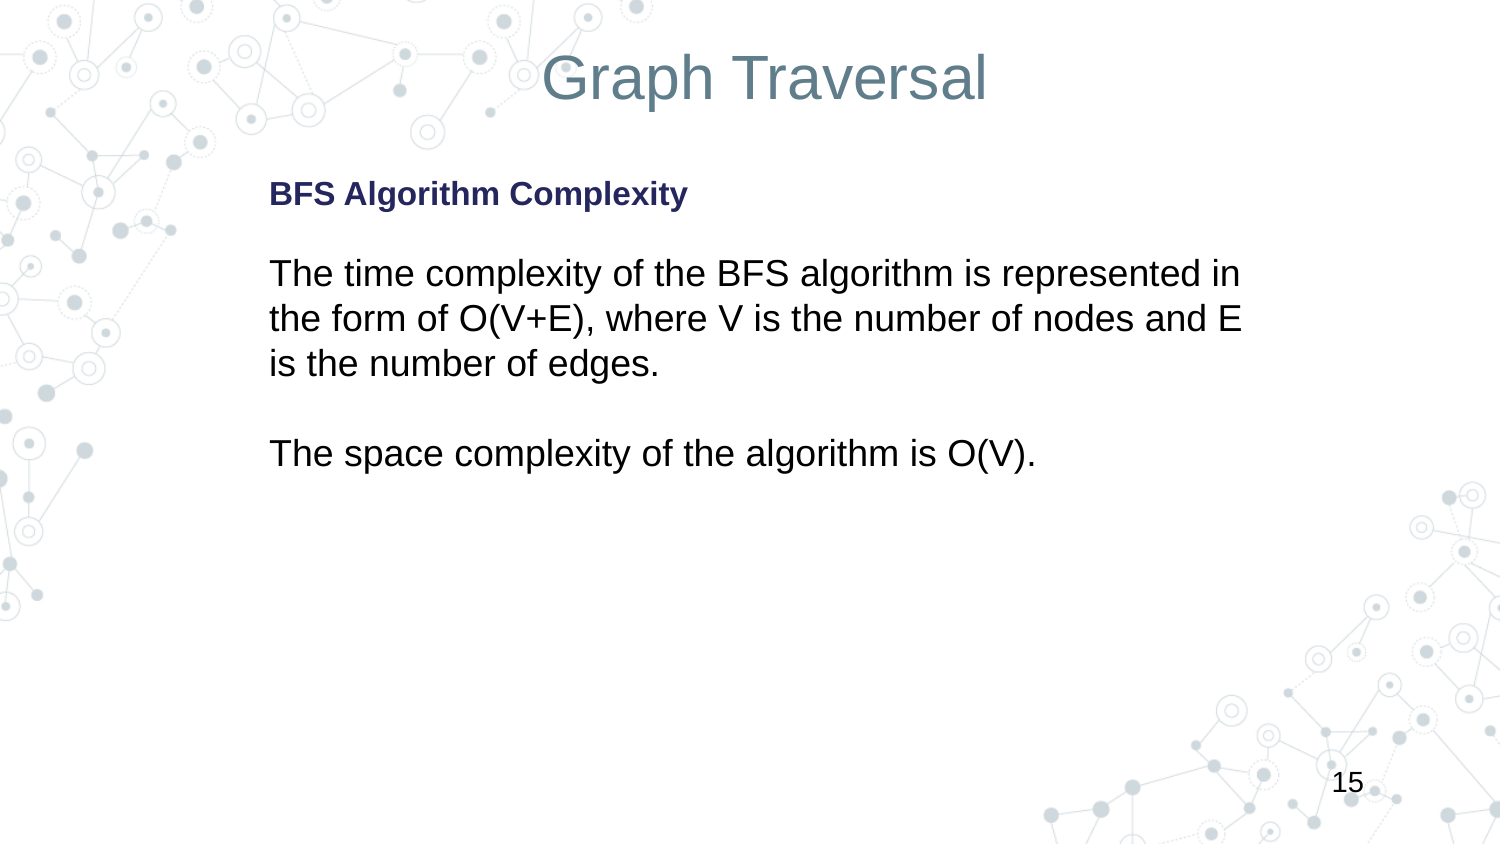

Graph Traversal
BFS Algorithm Complexity

The time complexity of the BFS algorithm is represented in the form of O(V+E), where V is the number of nodes and E is the number of edges.

The space complexity of the algorithm is O(V).